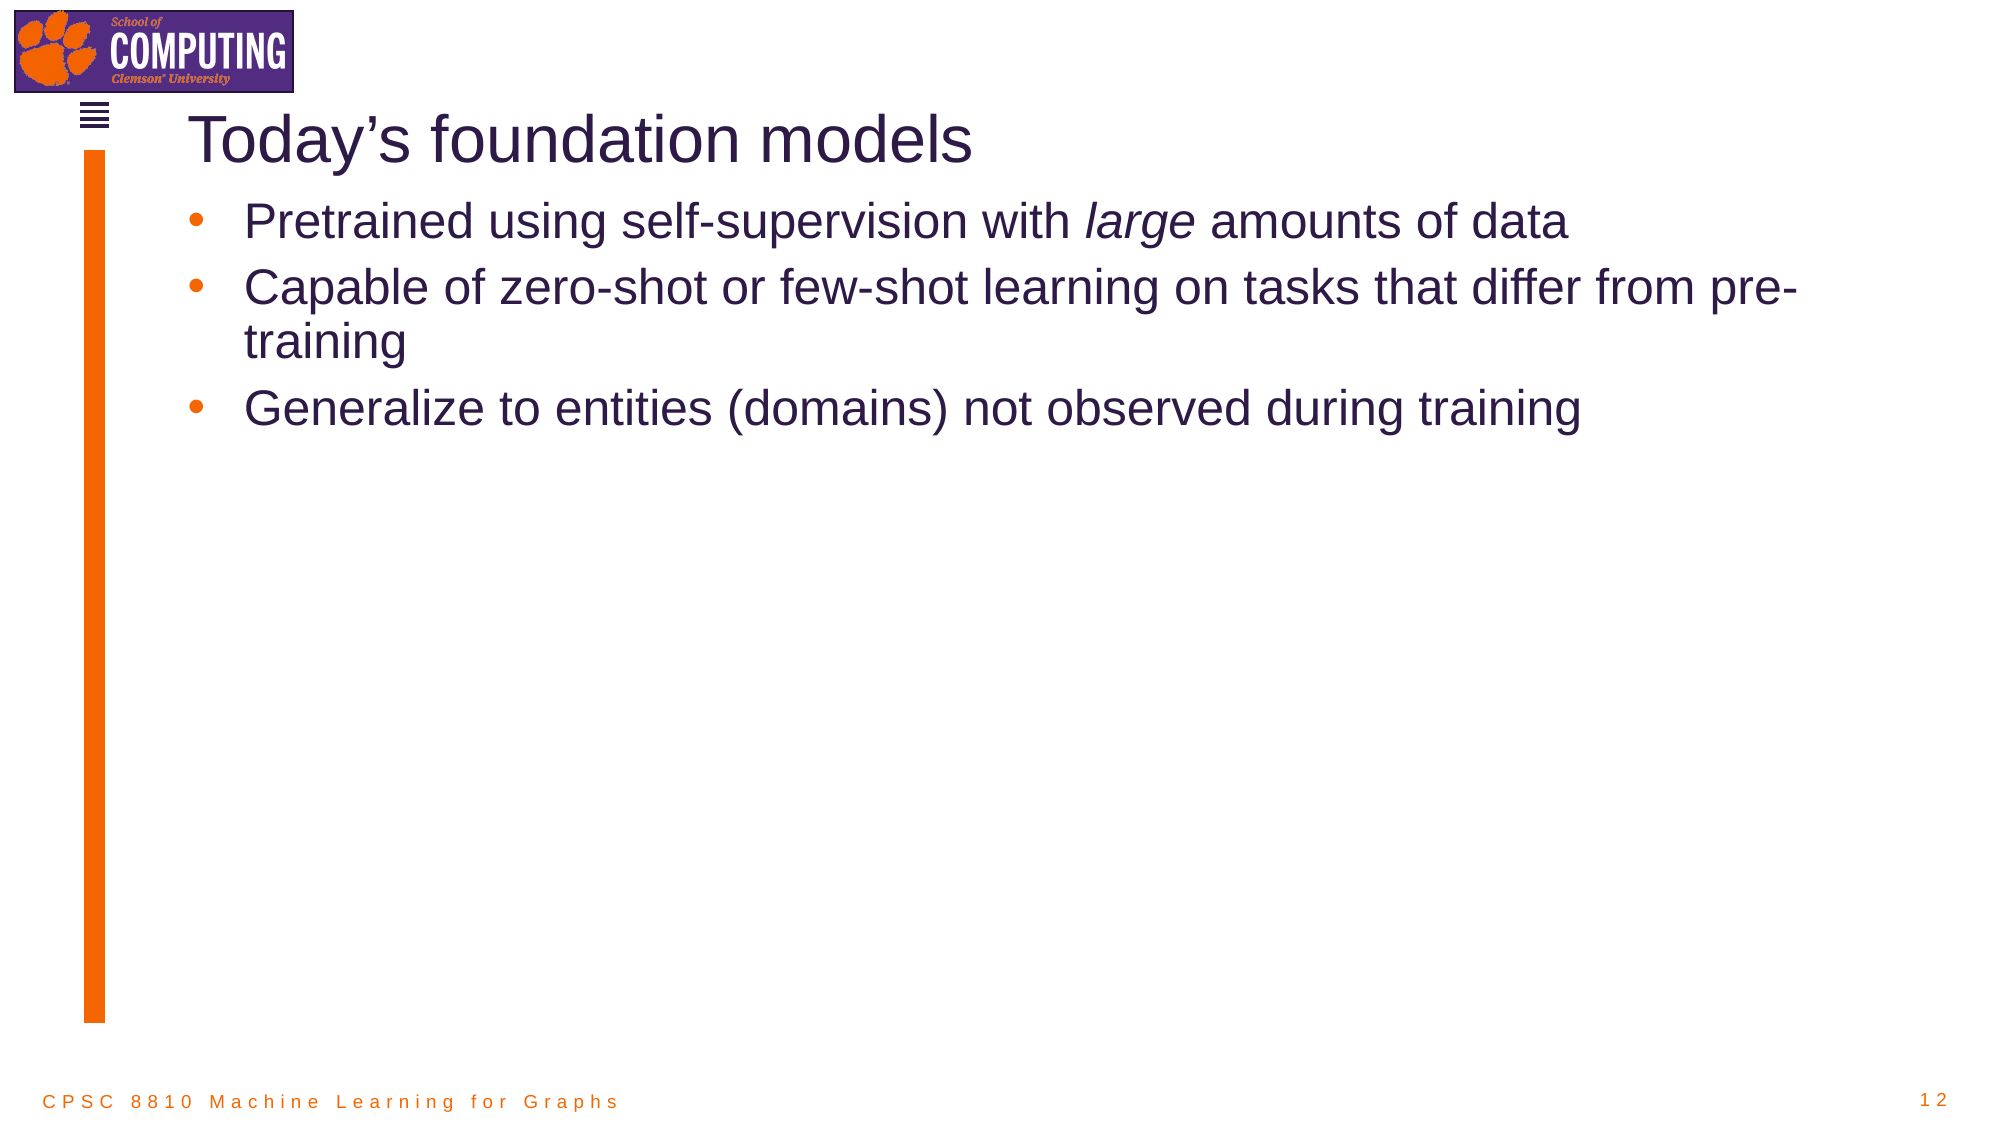

# Today’s foundation models
Pretrained using self-supervision with large amounts of data
Capable of zero-shot or few-shot learning on tasks that differ from pre-training
Generalize to entities (domains) not observed during training